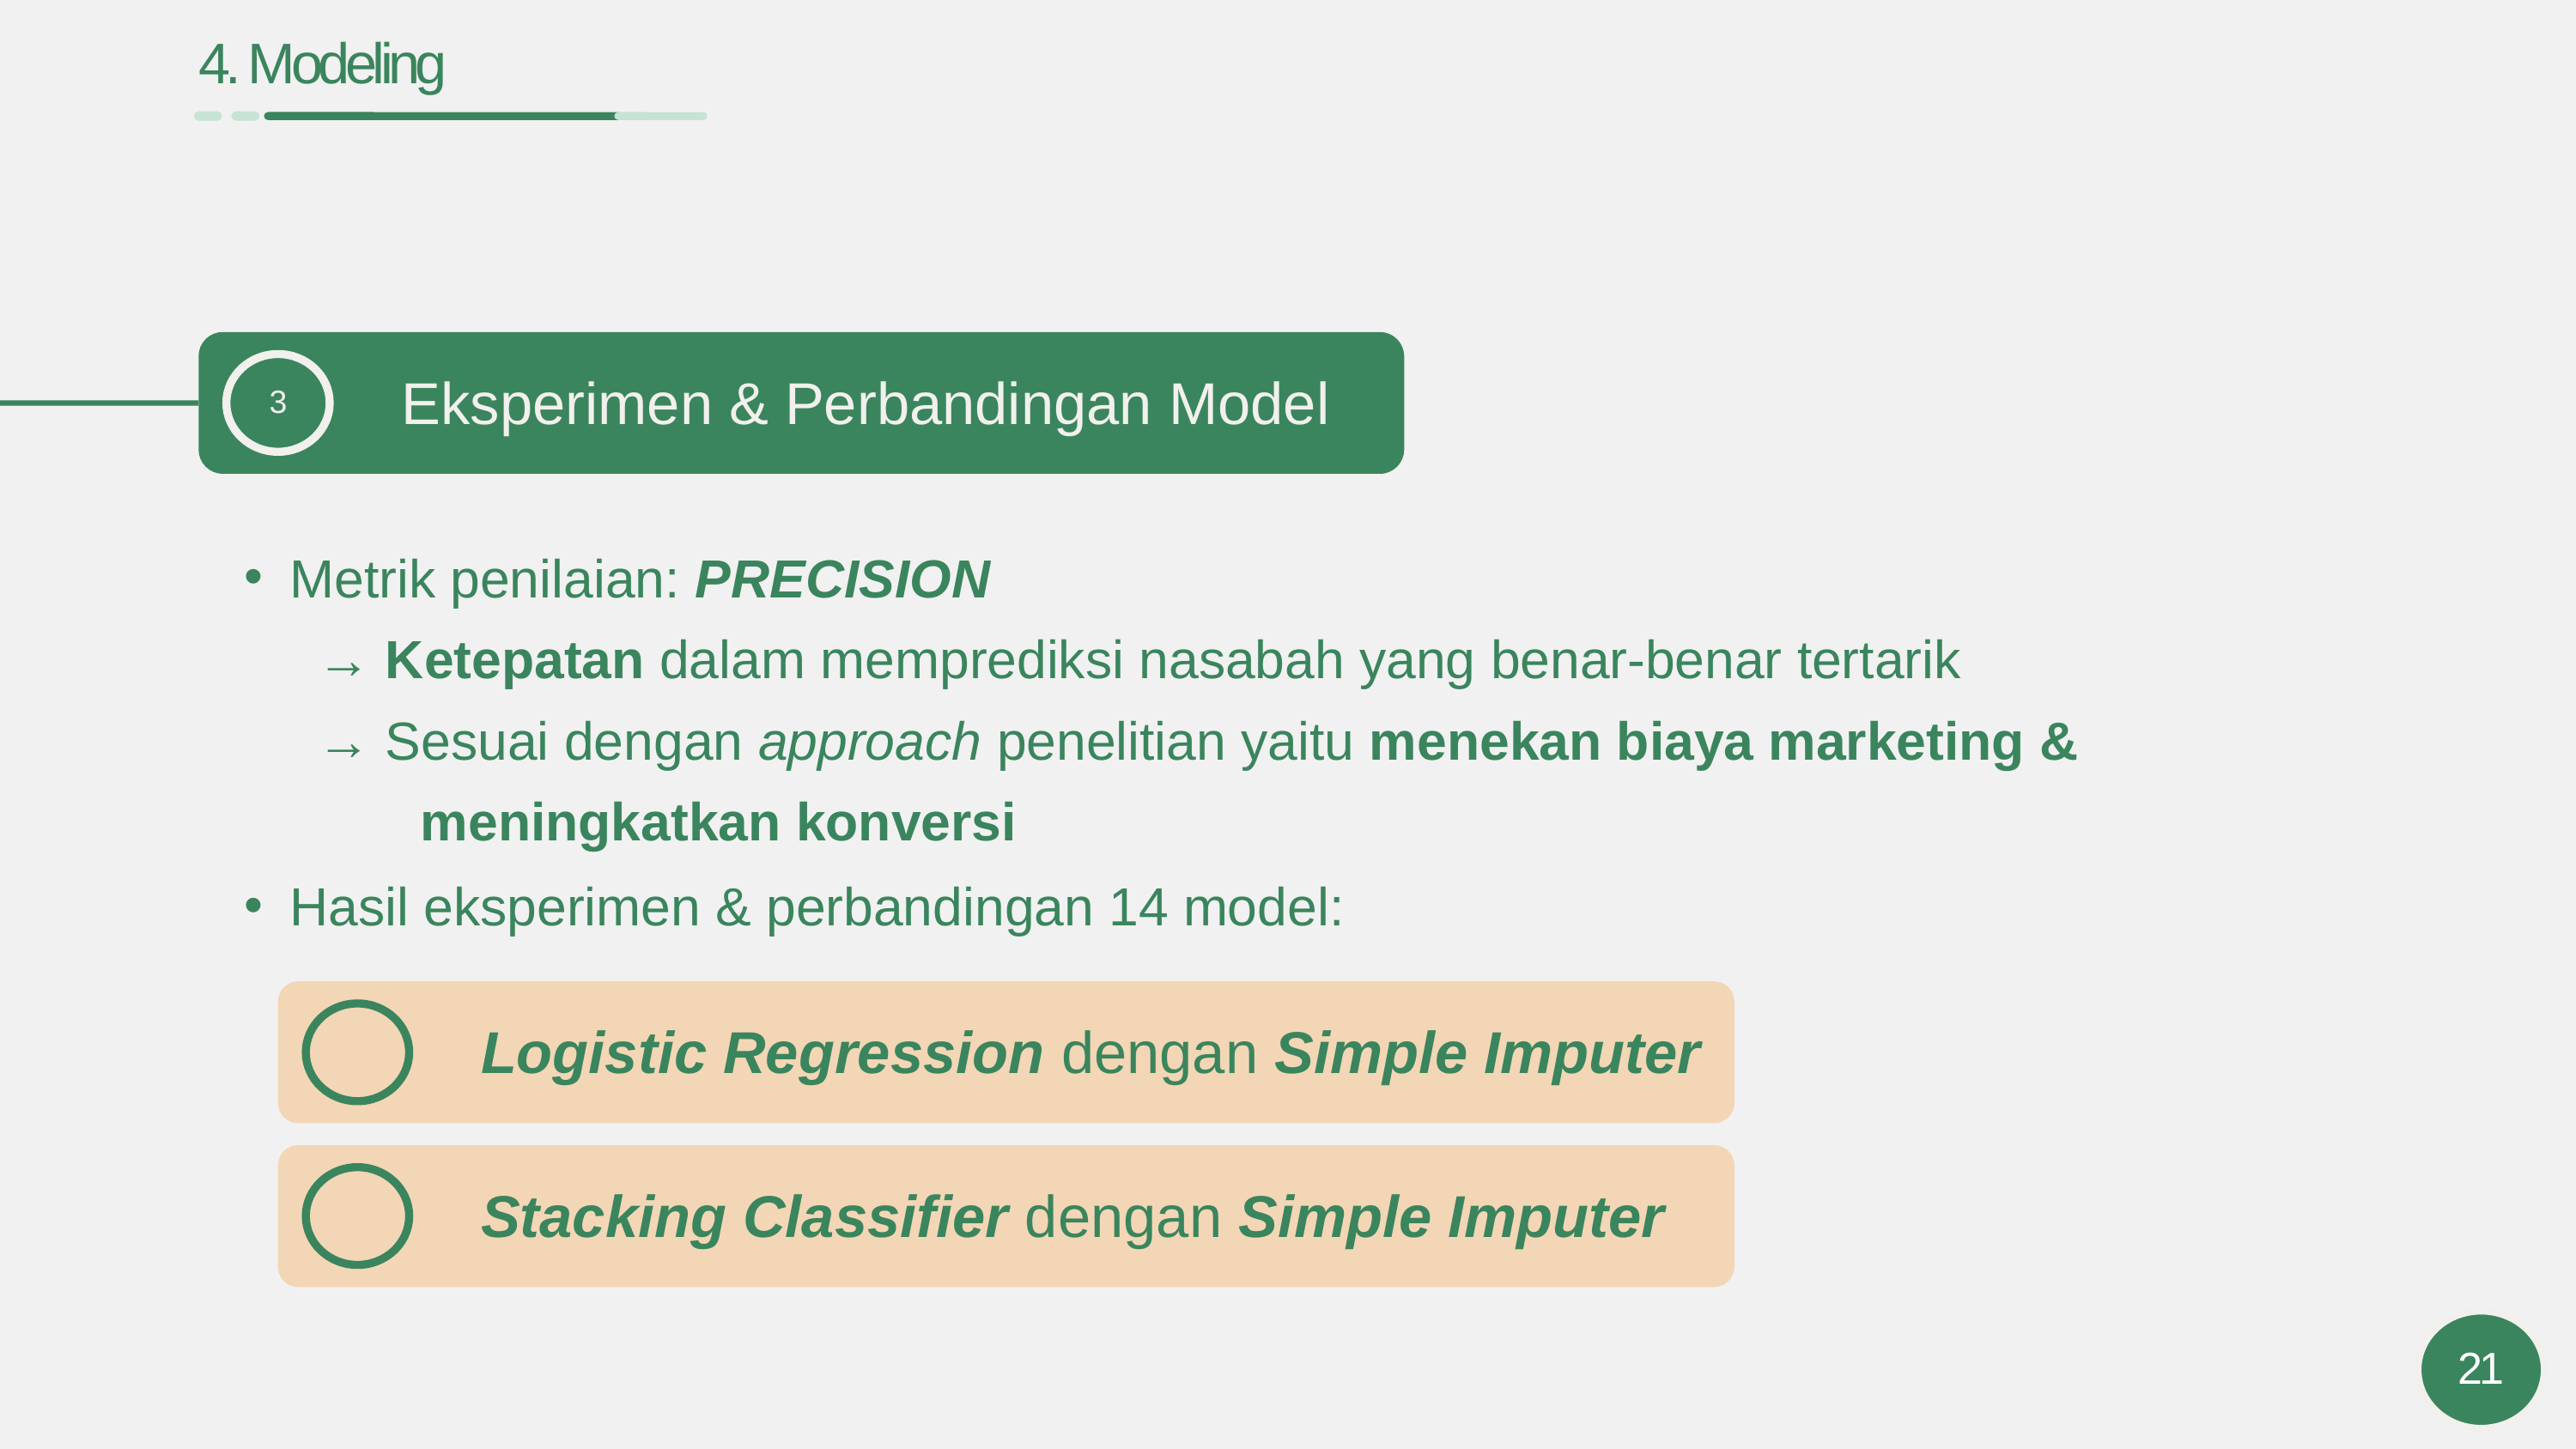

4. Modeling

            Eksperimen & Perbandingan Model

3

Metrik penilaian: PRECISION
        → Ketepatan dalam memprediksi nasabah yang benar-benar tertarik
        → Sesuai dengan approach penelitian yaitu menekan biaya marketing &
               meningkatkan konversi
Hasil eksperimen & perbandingan 14 model:

            Logistic Regression dengan Simple Imputer

            Stacking Classifier dengan Simple Imputer

21